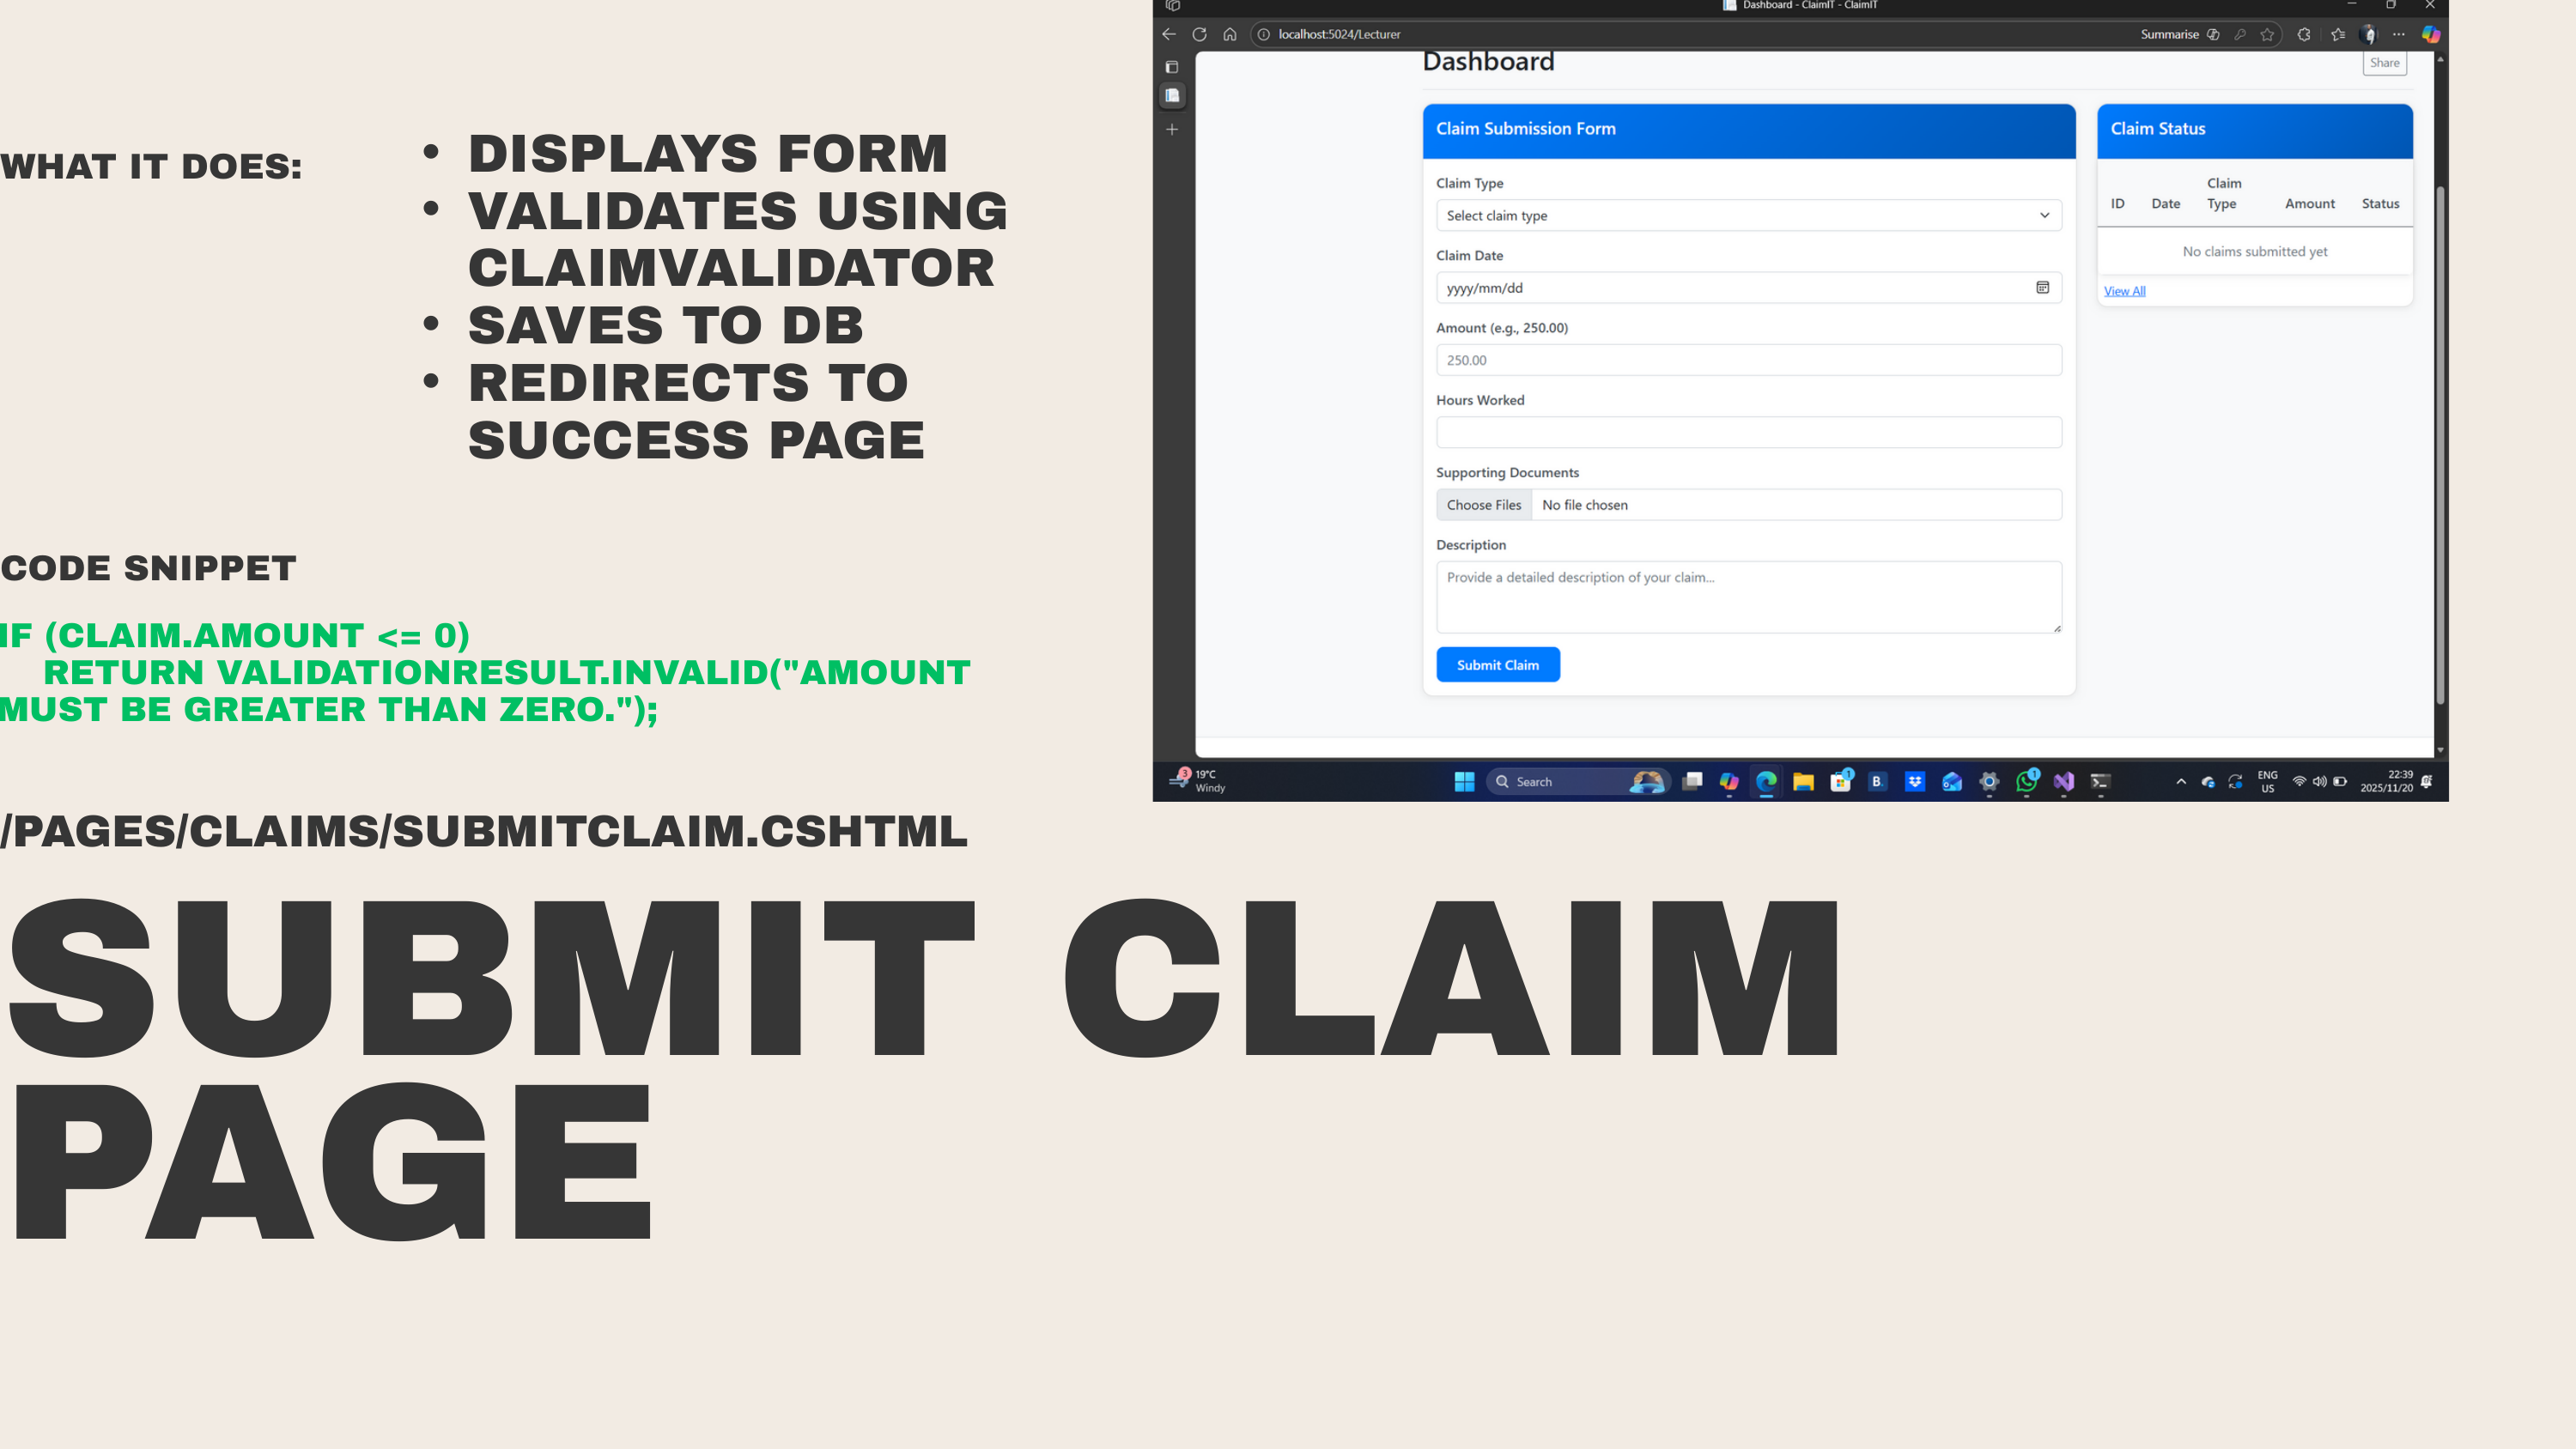

DISPLAYS FORM
VALIDATES USING CLAIMVALIDATOR
SAVES TO DB
REDIRECTS TO SUCCESS PAGE

WHAT IT DOES:
CODE SNIPPET
IF (CLAIM.AMOUNT <= 0)
    RETURN VALIDATIONRESULT.INVALID("AMOUNT MUST BE GREATER THAN ZERO.");

/PAGES/CLAIMS/SUBMITCLAIM.CSHTML
SUBMIT CLAIM PAGE